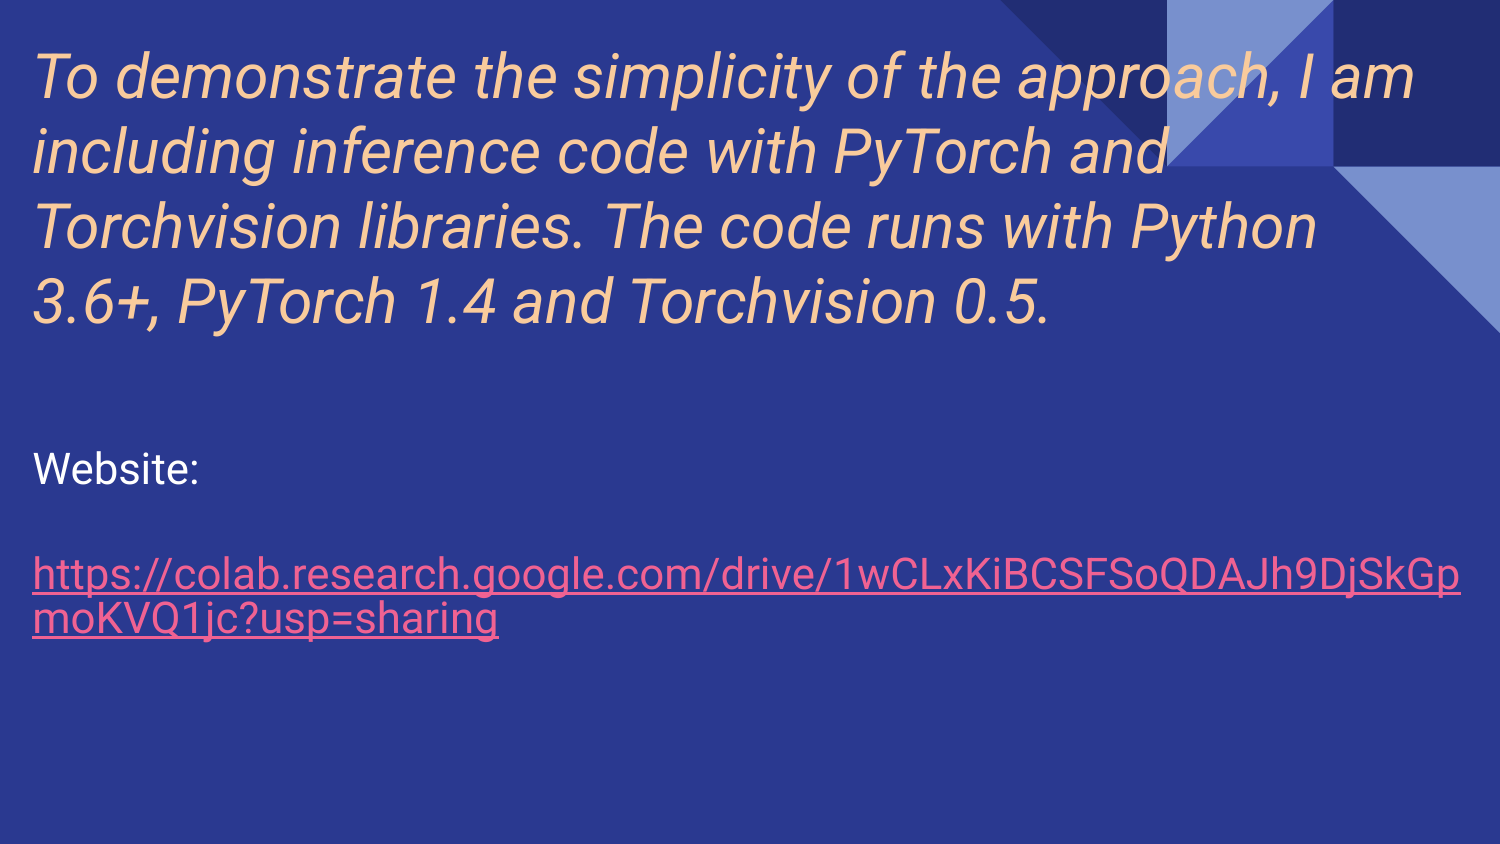

To demonstrate the simplicity of the approach, I am including inference code with PyTorch and Torchvision libraries. The code runs with Python 3.6+, PyTorch 1.4 and Torchvision 0.5.

Website:

https://colab.research.google.com/drive/1wCLxKiBCSFSoQDAJh9DjSkGpmoKVQ1jc?usp=sharing